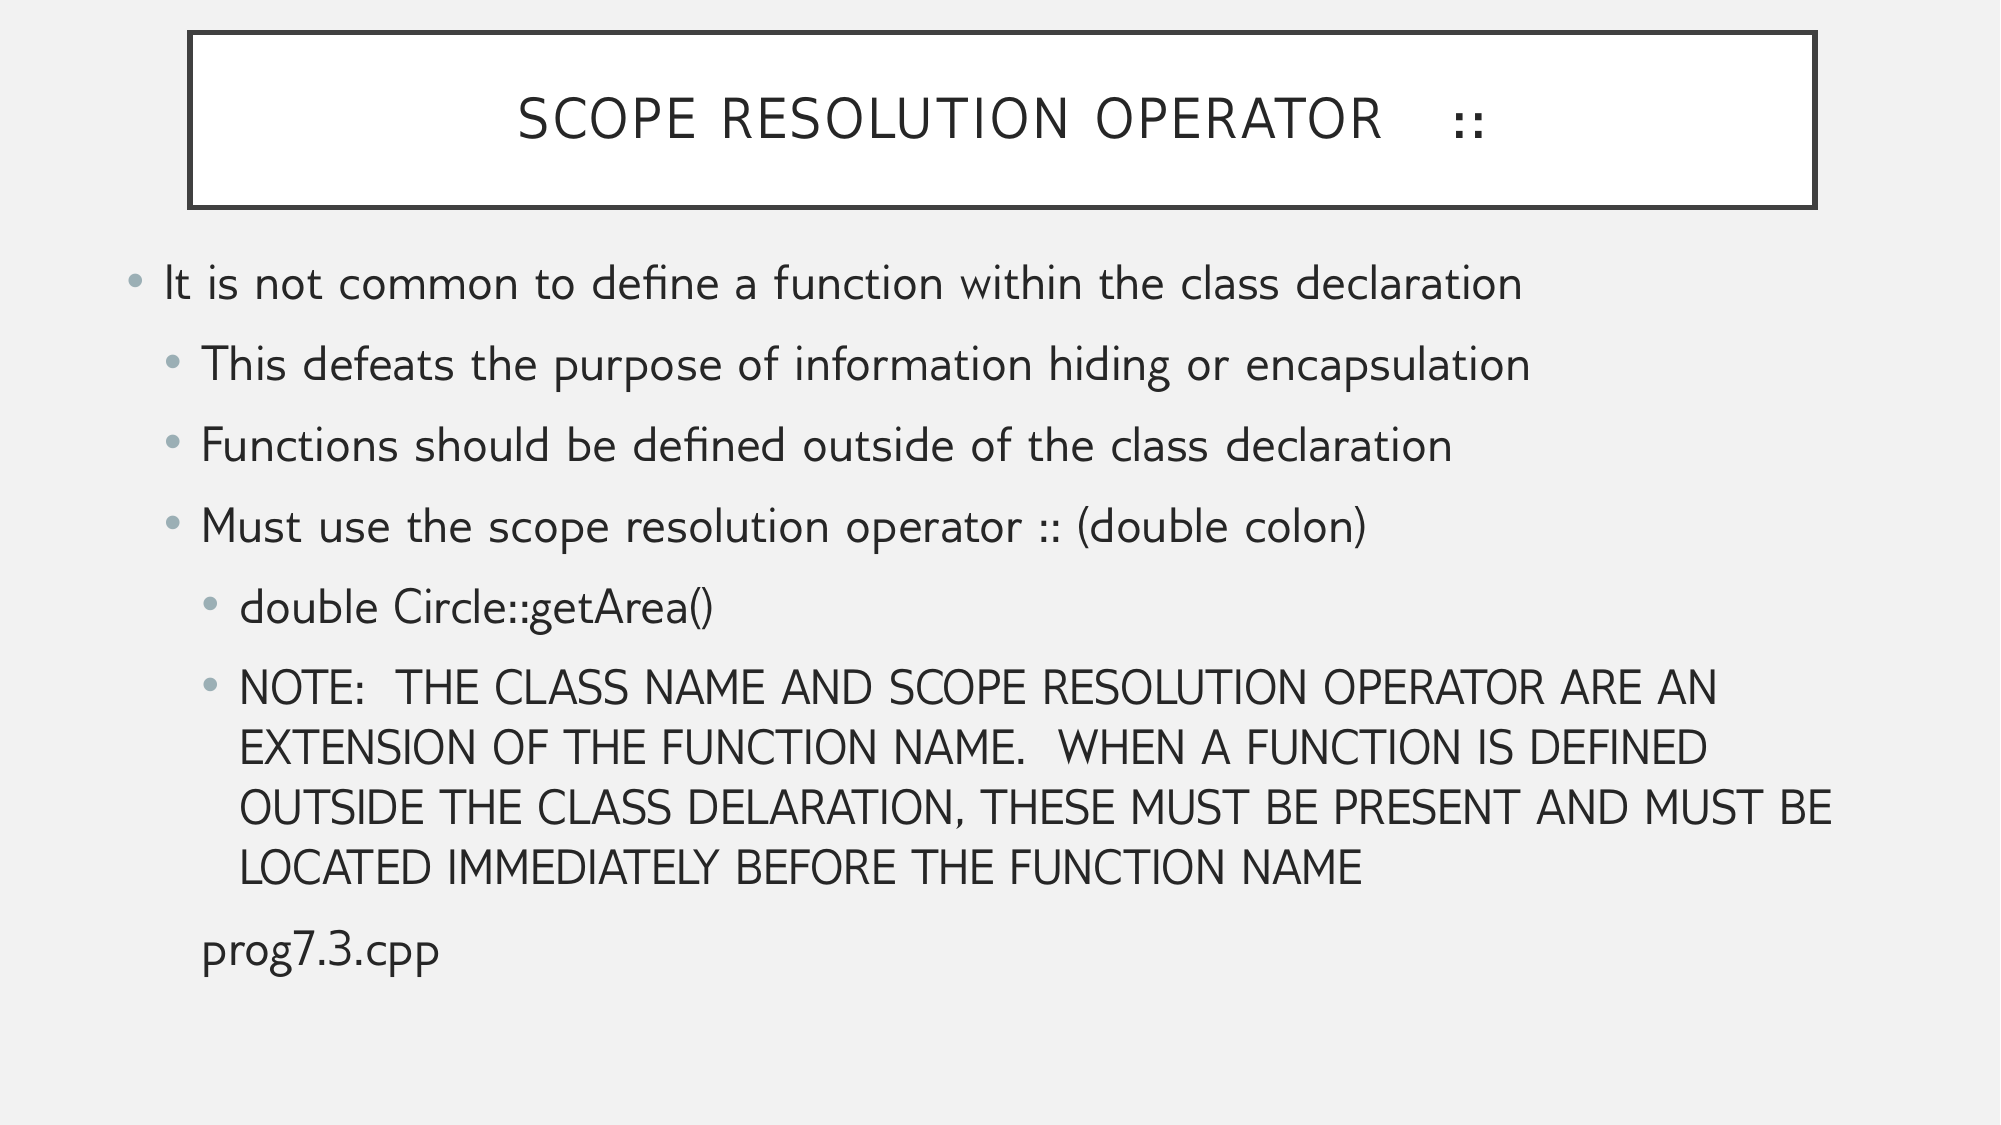

# Scope resolution operator   ::
It is not common to define a function within the class declaration
This defeats the purpose of information hiding or encapsulation
Functions should be defined outside of the class declaration
Must use the scope resolution operator :: (double colon)
double Circle::getArea()
NOTE:  THE CLASS NAME AND SCOPE RESOLUTION OPERATOR ARE AN EXTENSION OF THE FUNCTION NAME.  WHEN A FUNCTION IS DEFINED OUTSIDE THE CLASS DELARATION, THESE MUST BE PRESENT AND MUST BE LOCATED IMMEDIATELY BEFORE THE FUNCTION NAME
prog7.3.cpp